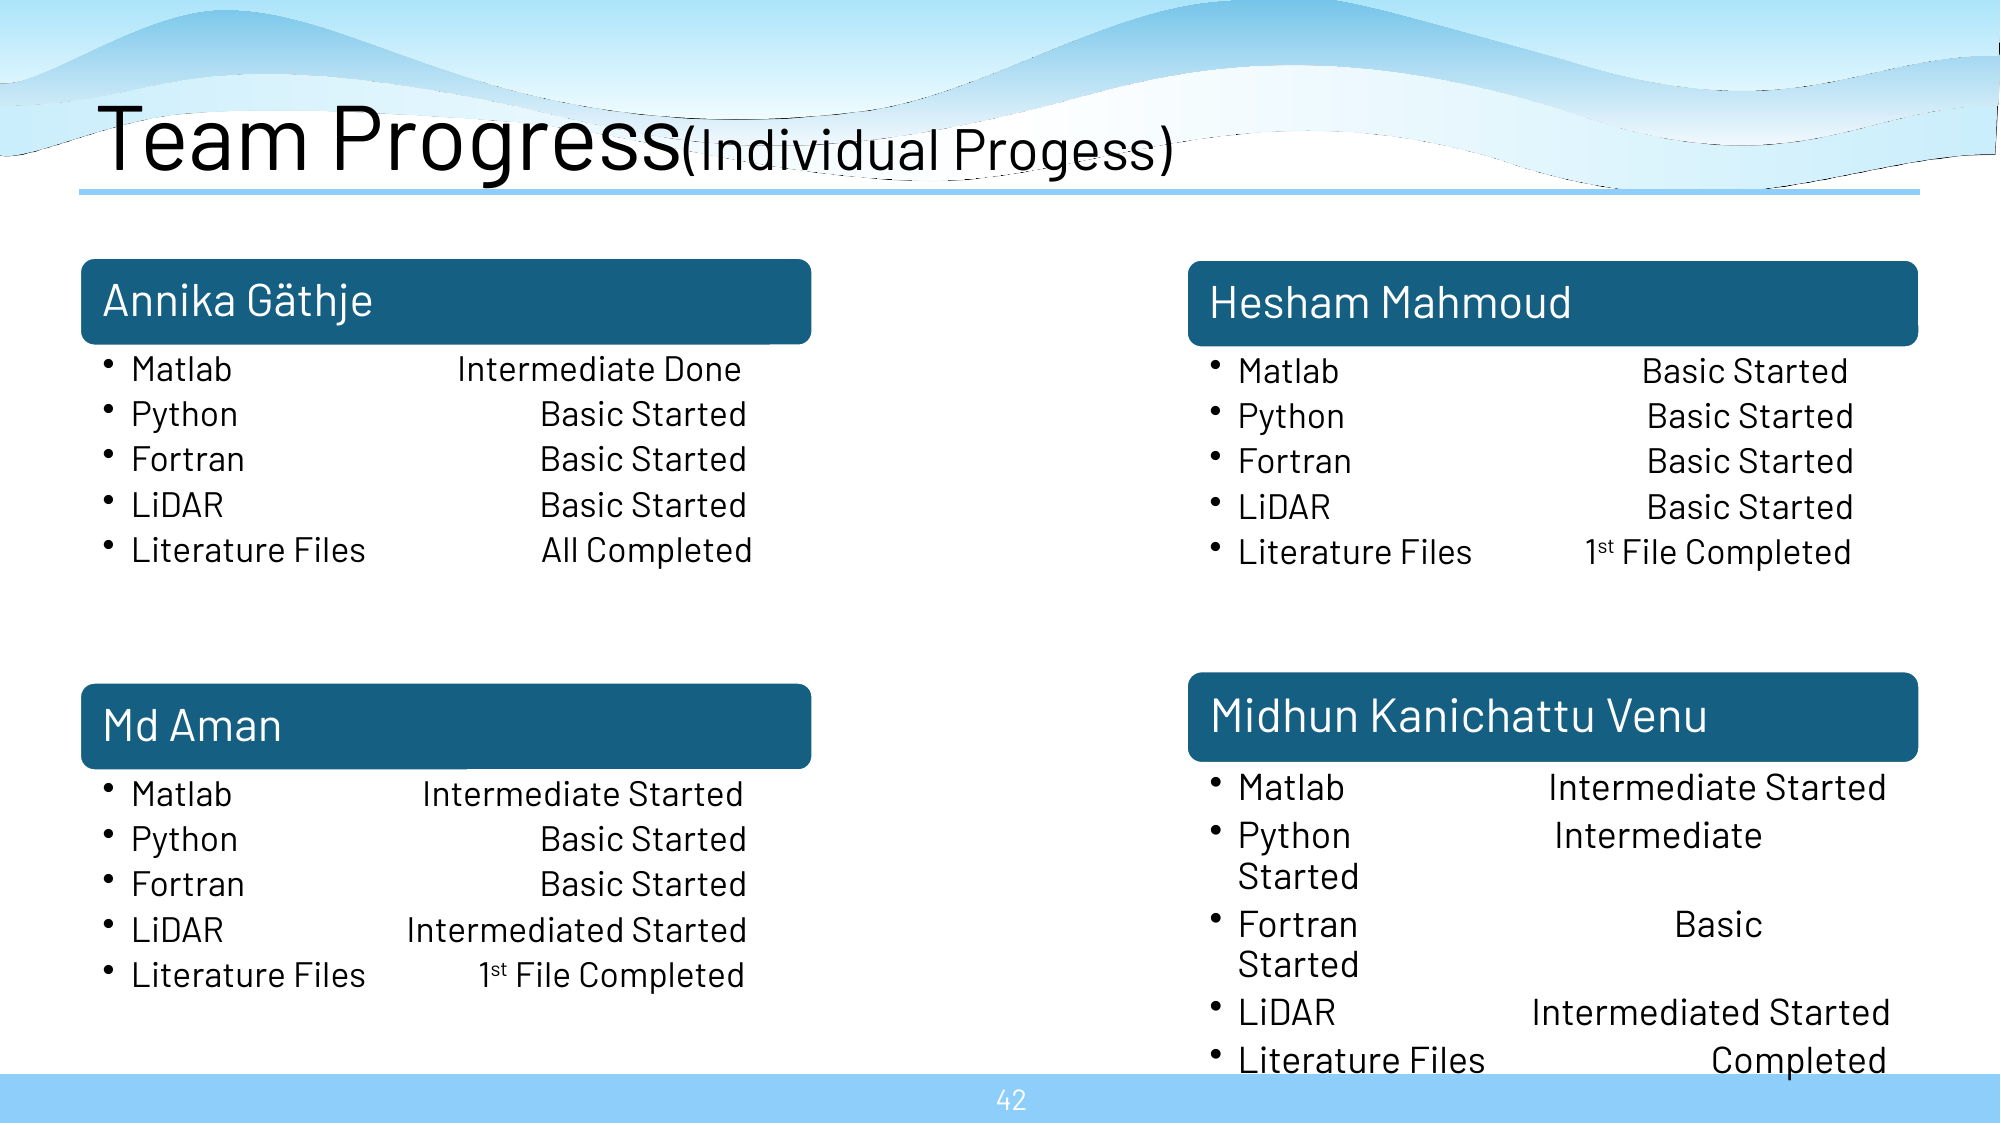

# Team Progress(Individual Progess)
Annika Gäthje
Matlab                                Intermediate Done
Python                                           Basic Started
Fortran                                          Basic Started
LiDAR                                             Basic Started
Literature Files                         All Completed
Hesham Mahmoud
Matlab                                           Basic Started
Python                                           Basic Started
Fortran                                          Basic Started
LiDAR                                             Basic Started
Literature Files                1st File Completed
Midhun Kanichattu Venu
Matlab                           Intermediate Started
Python                           Intermediate Started
Fortran                                          Basic Started
LiDAR                          Intermediated Started
Literature Files                              Completed
Md Aman
Matlab                           Intermediate Started
Python                                           Basic Started
Fortran                                          Basic Started
LiDAR                          Intermediated Started
Literature Files                1st File Completed
42